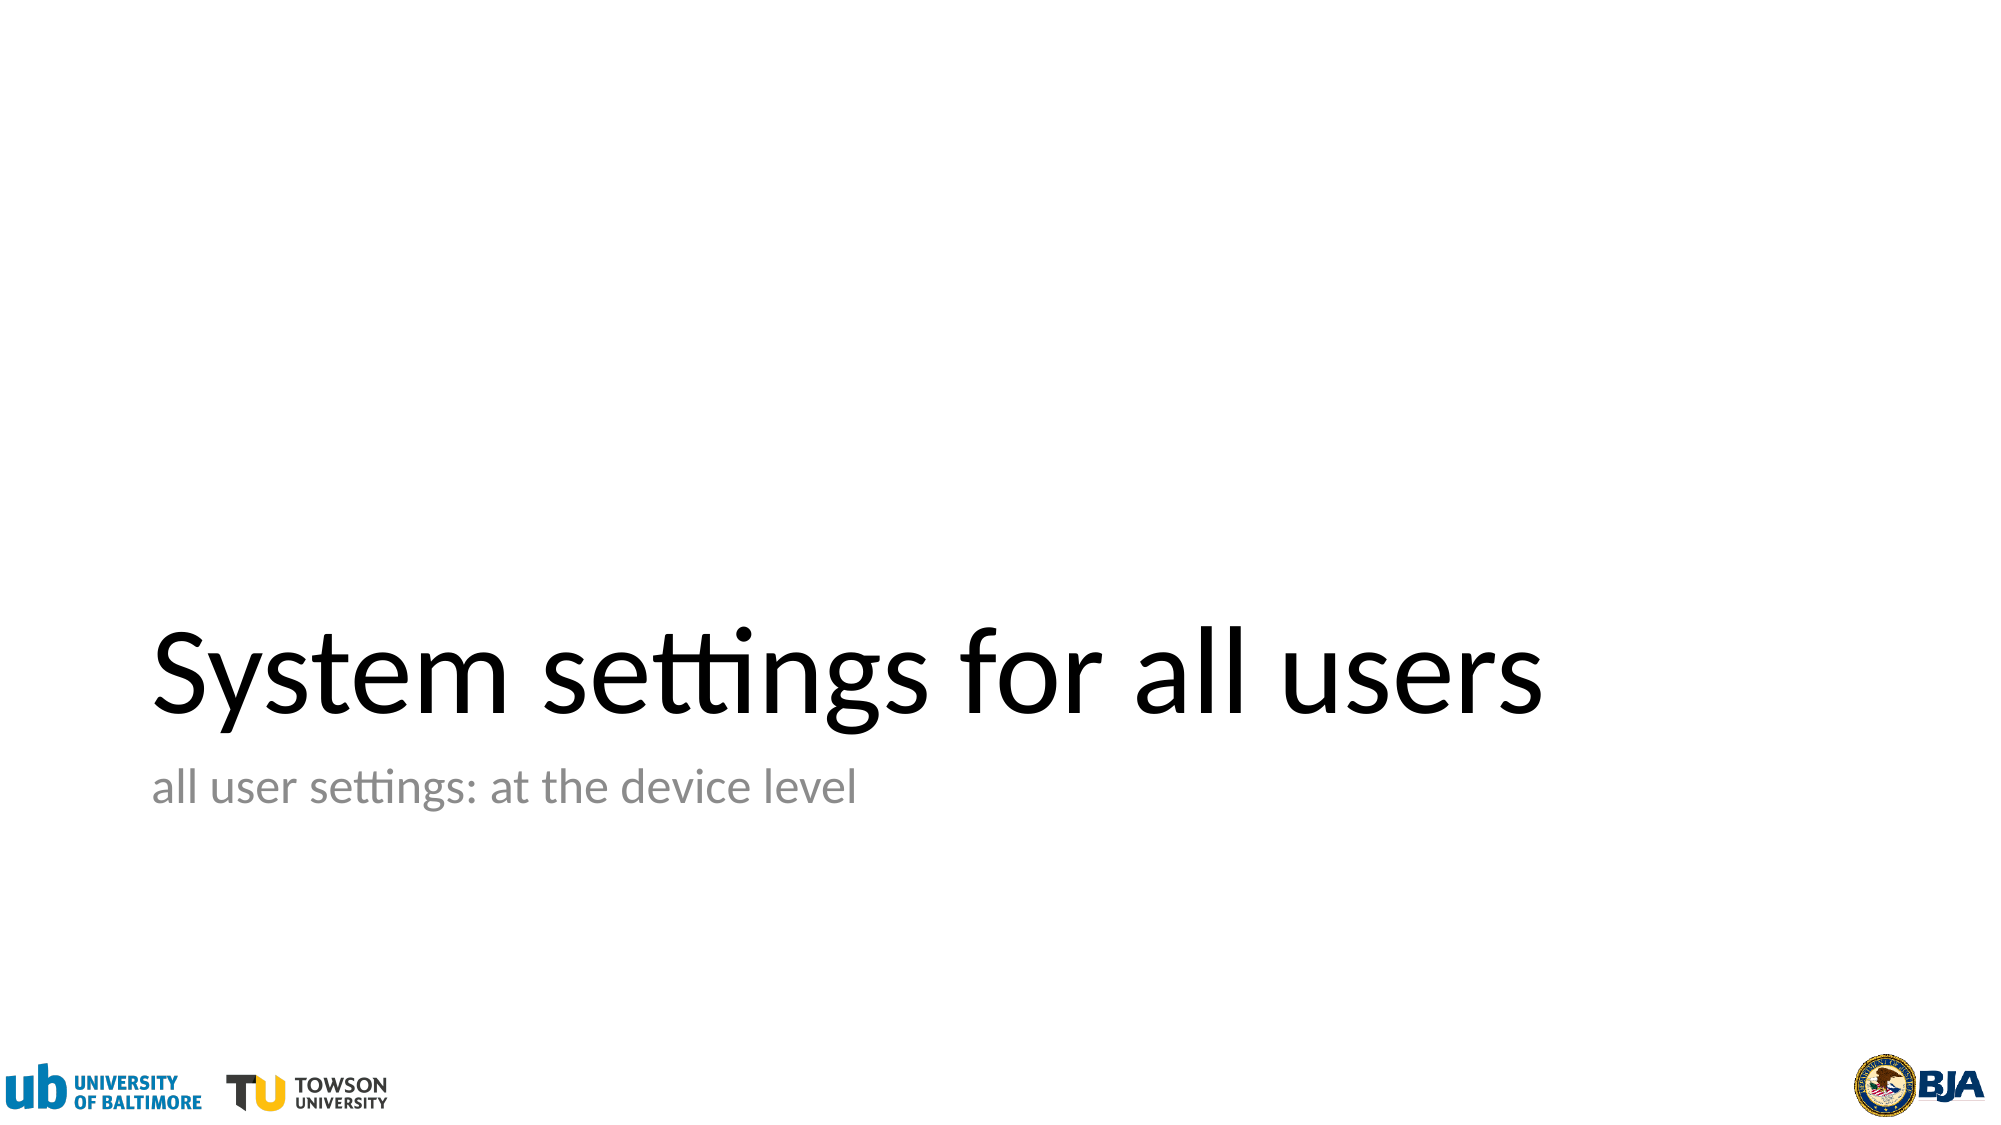

# System settings for all users
all user settings: at the device level